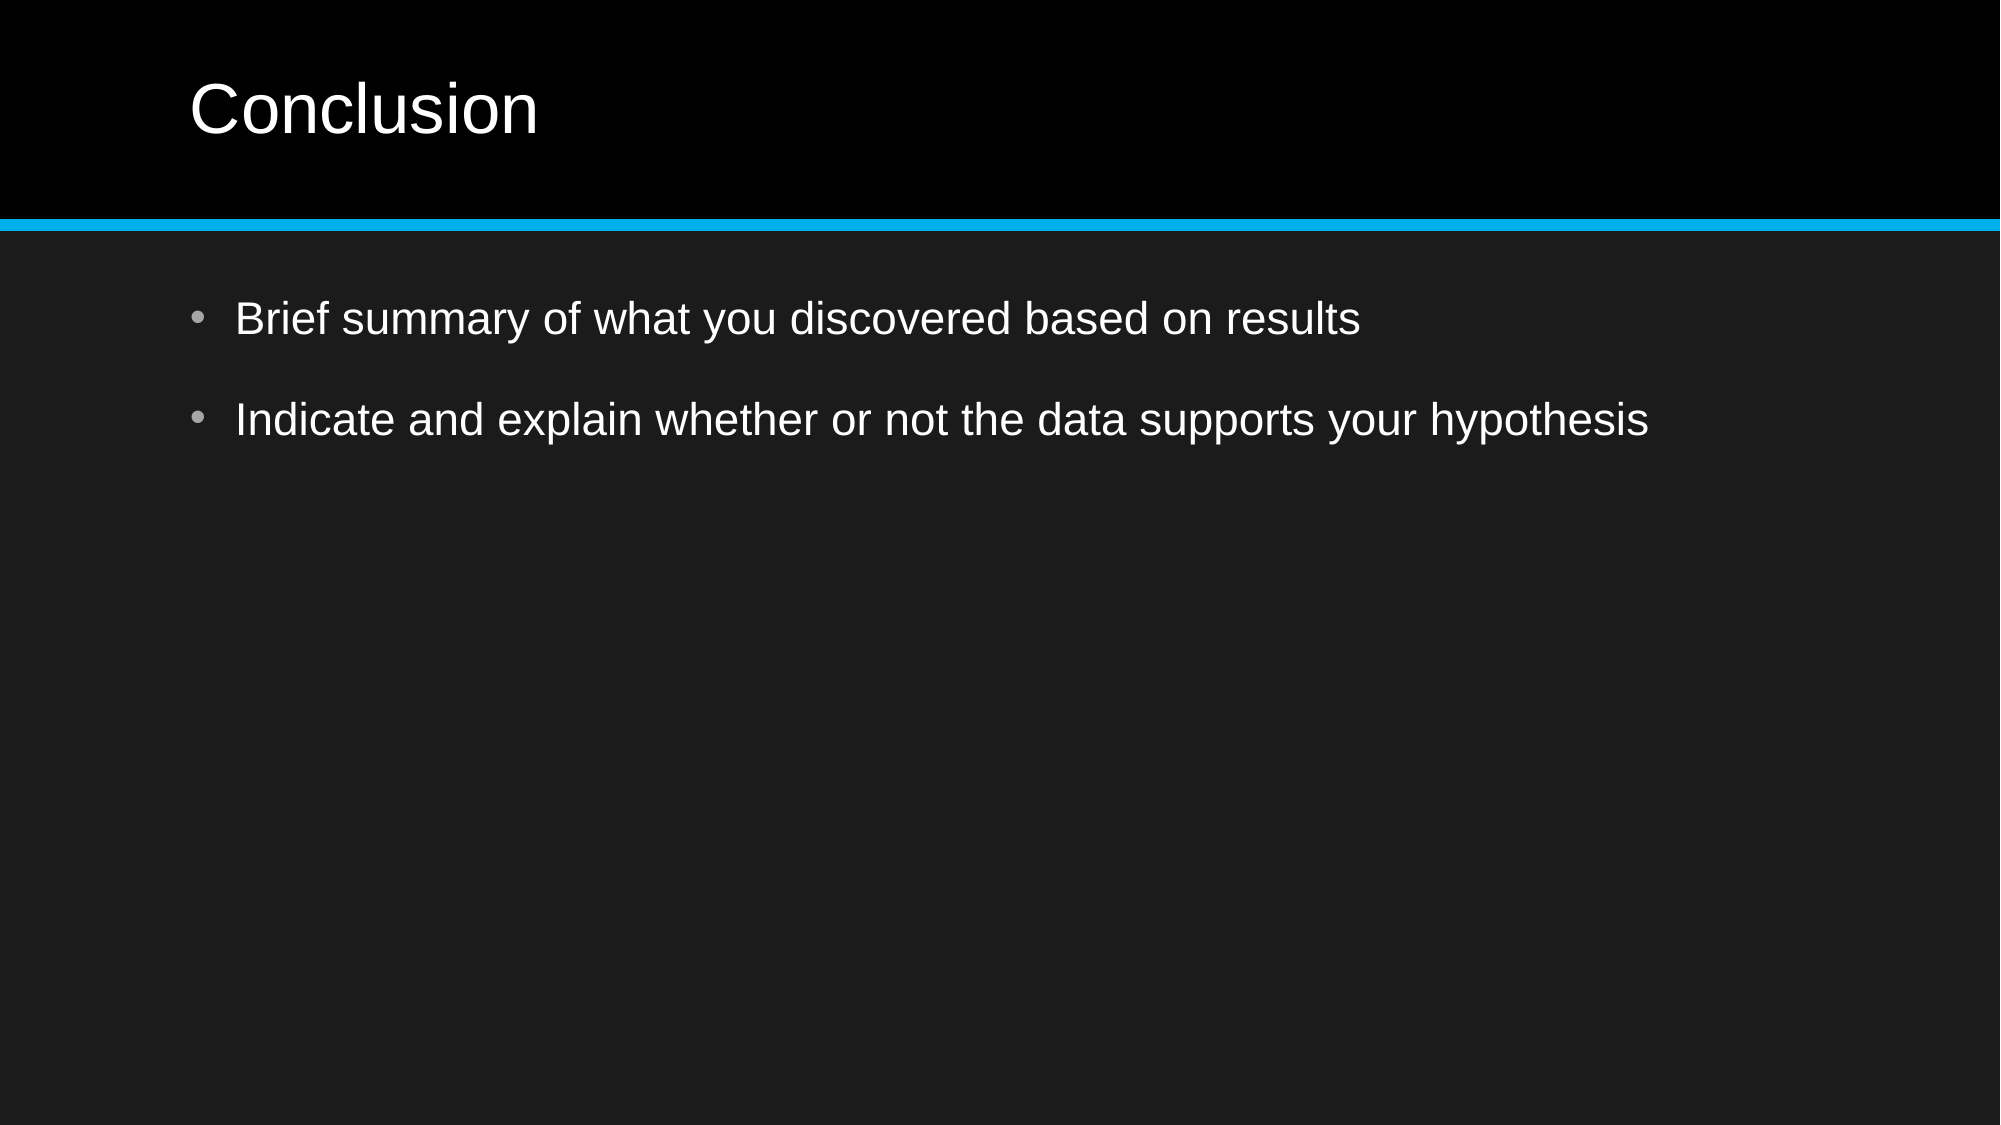

# Conclusion
Brief summary of what you discovered based on results
Indicate and explain whether or not the data supports your hypothesis